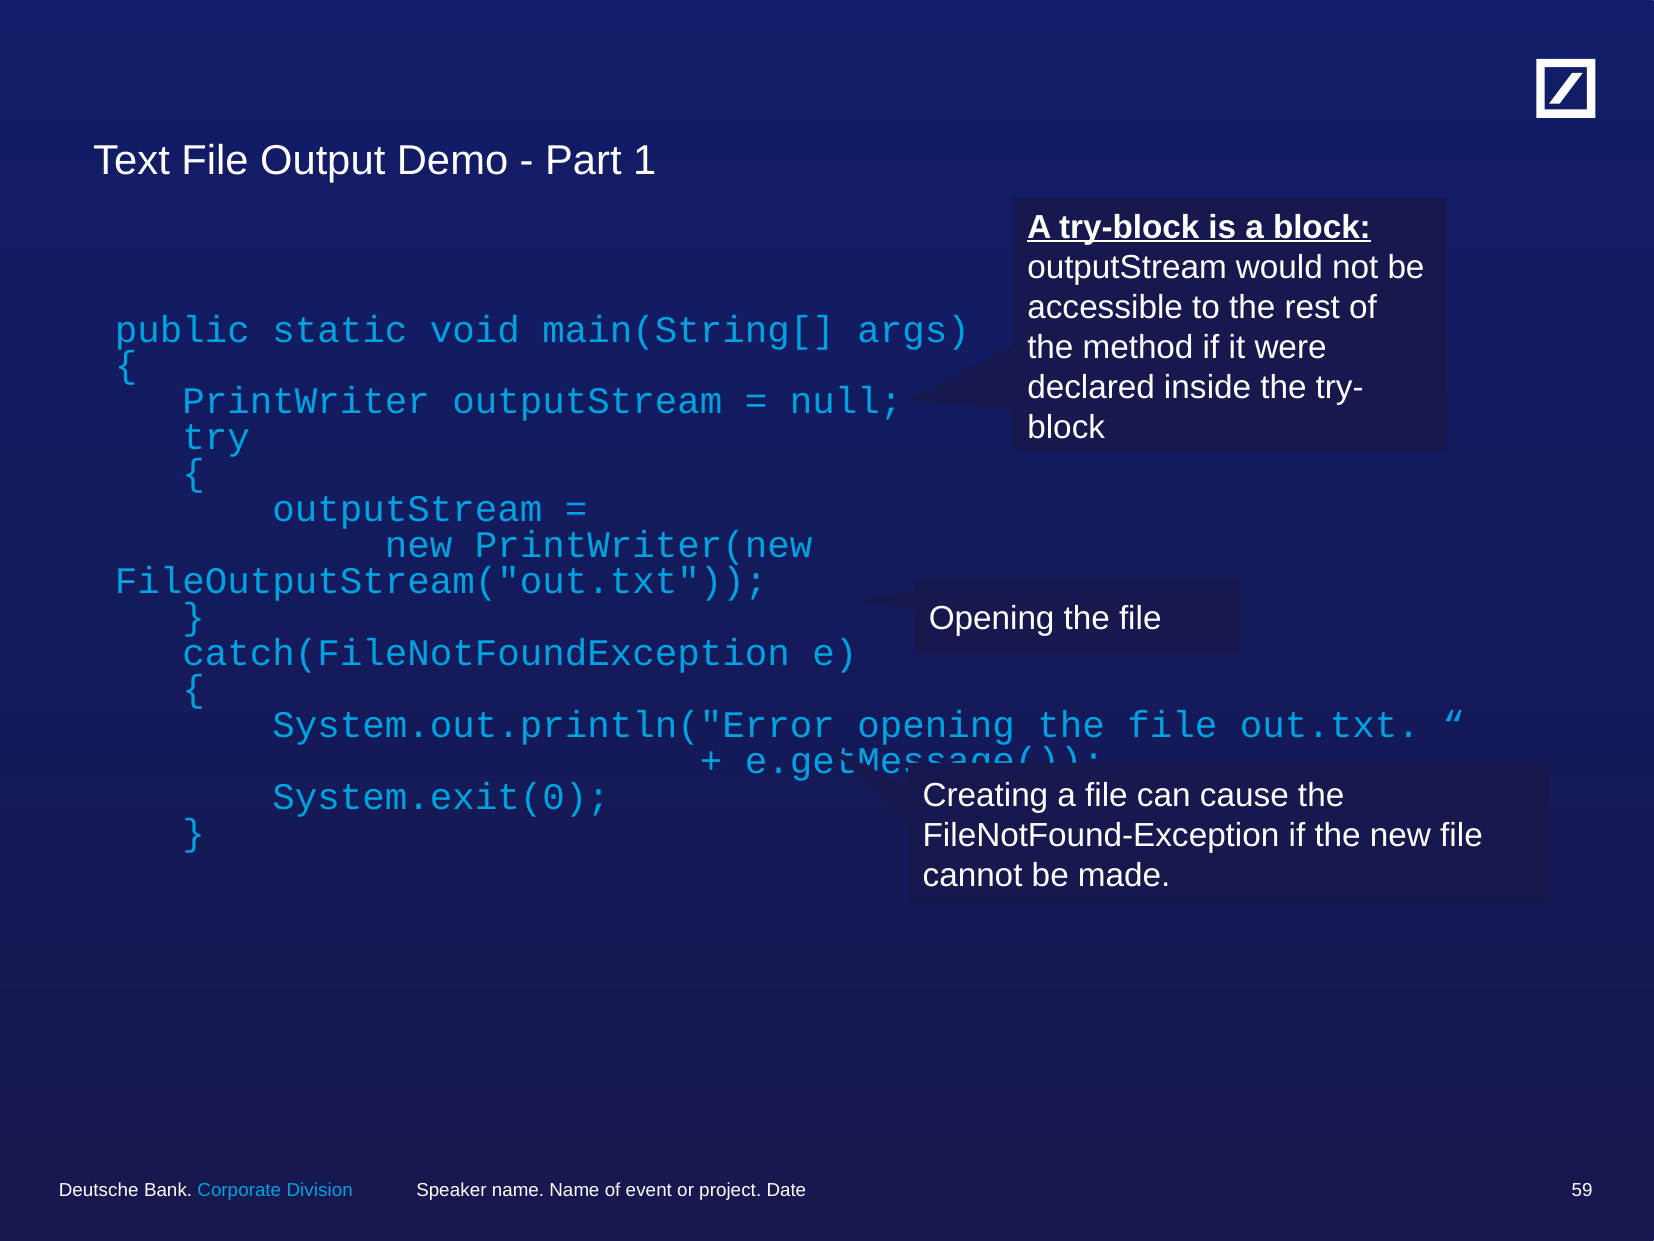

# Text File Output Demo - Part 1
A try-block is a block:
outputStream would not be accessible to the rest of the method if it were declared inside the try-block
public static void main(String[] args)
{
   PrintWriter outputStream = null;
   try
   {
       outputStream =
            new PrintWriter(new FileOutputStream("out.txt"));
   }
   catch(FileNotFoundException e)
   {
       System.out.println("Error opening the file out.txt. “
                          + e.getMessage());
       System.exit(0);
   }

Opening the file
Creating a file can cause the FileNotFound-Exception if the new file cannot be made.
Speaker name. Name of event or project. Date
59